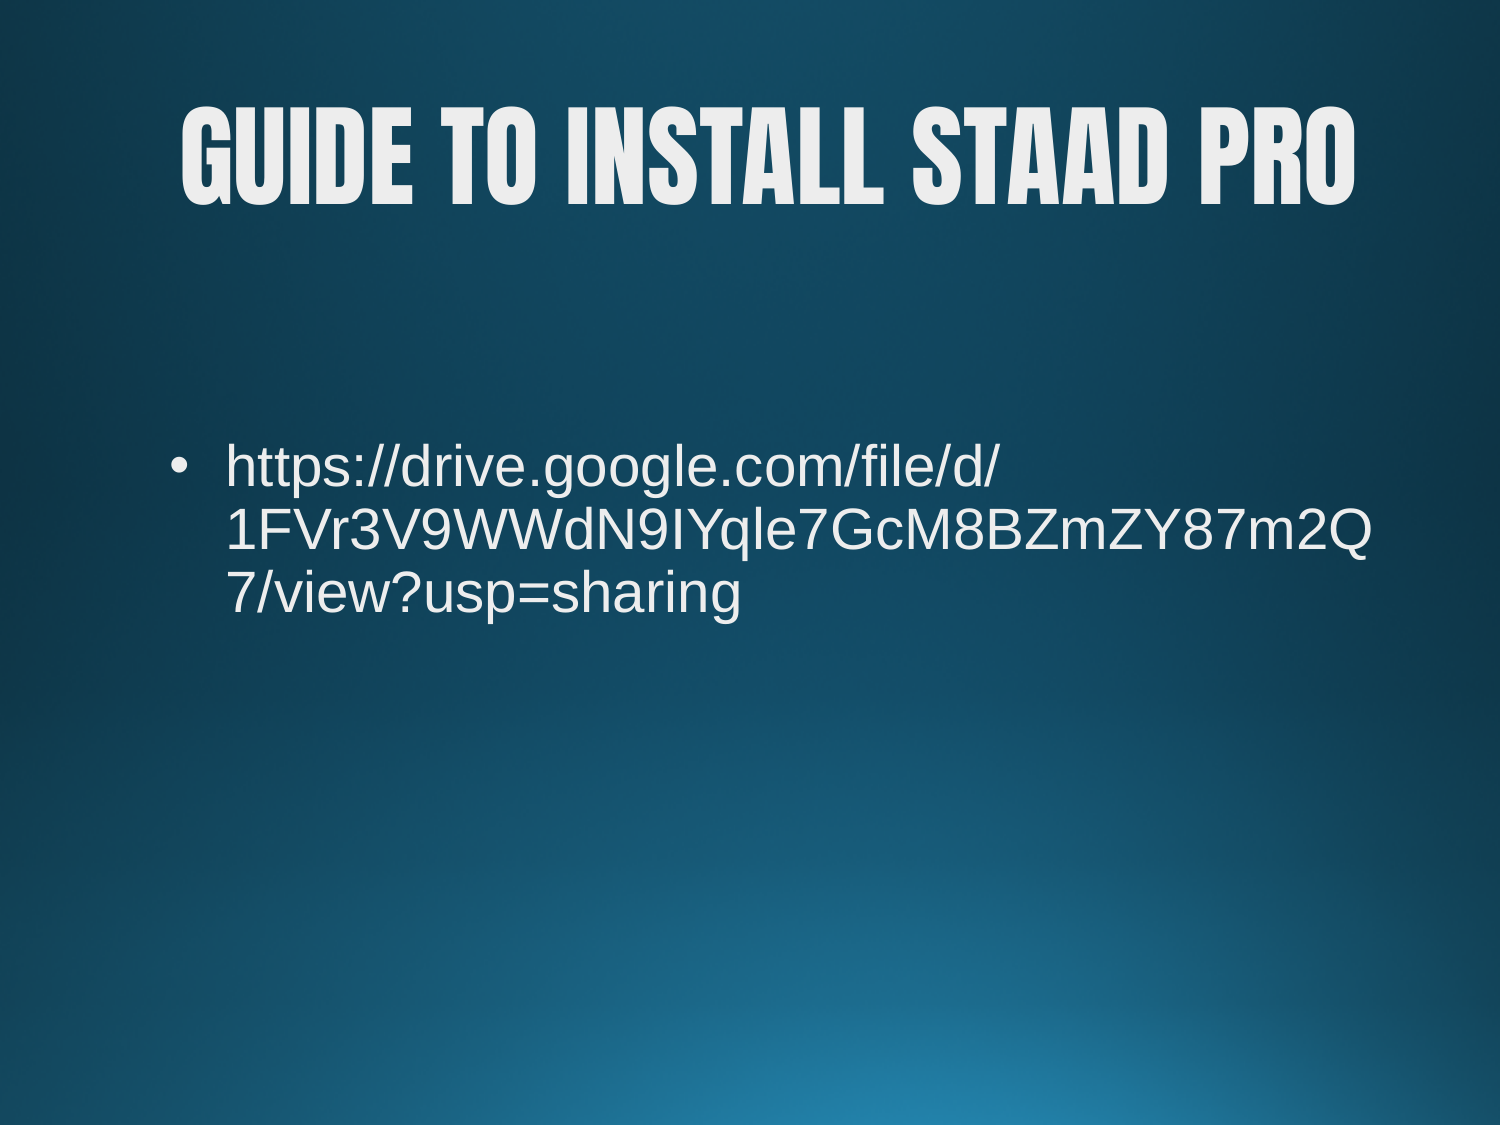

# GUIDE TO INSTALL STAAD PRO
https://drive.google.com/file/d/1FVr3V9WWdN9IYqle7GcM8BZmZY87m2Q7/view?usp=sharing